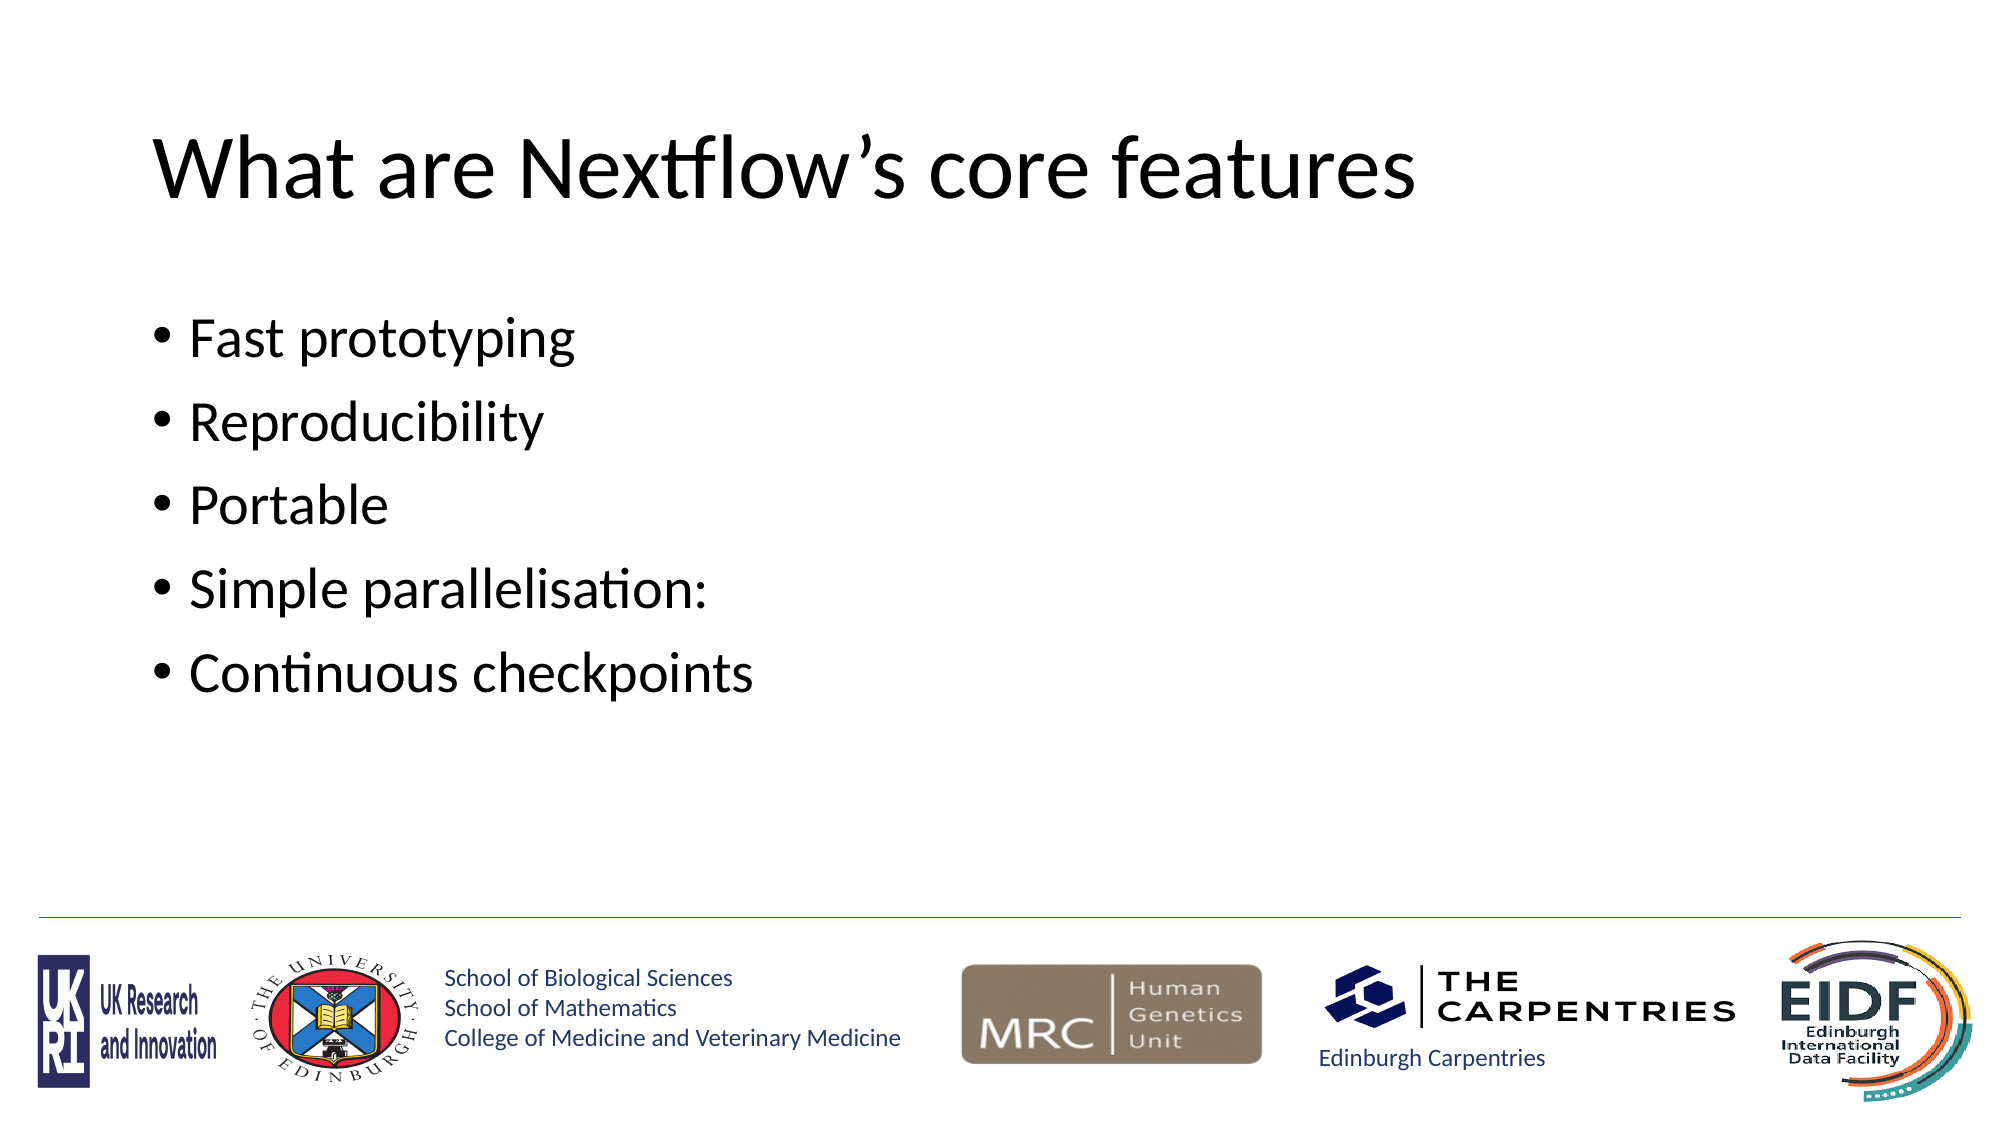

# What are Nextflow’s core features
Fast prototyping
Reproducibility
Portable
Simple parallelisation:
Continuous checkpoints